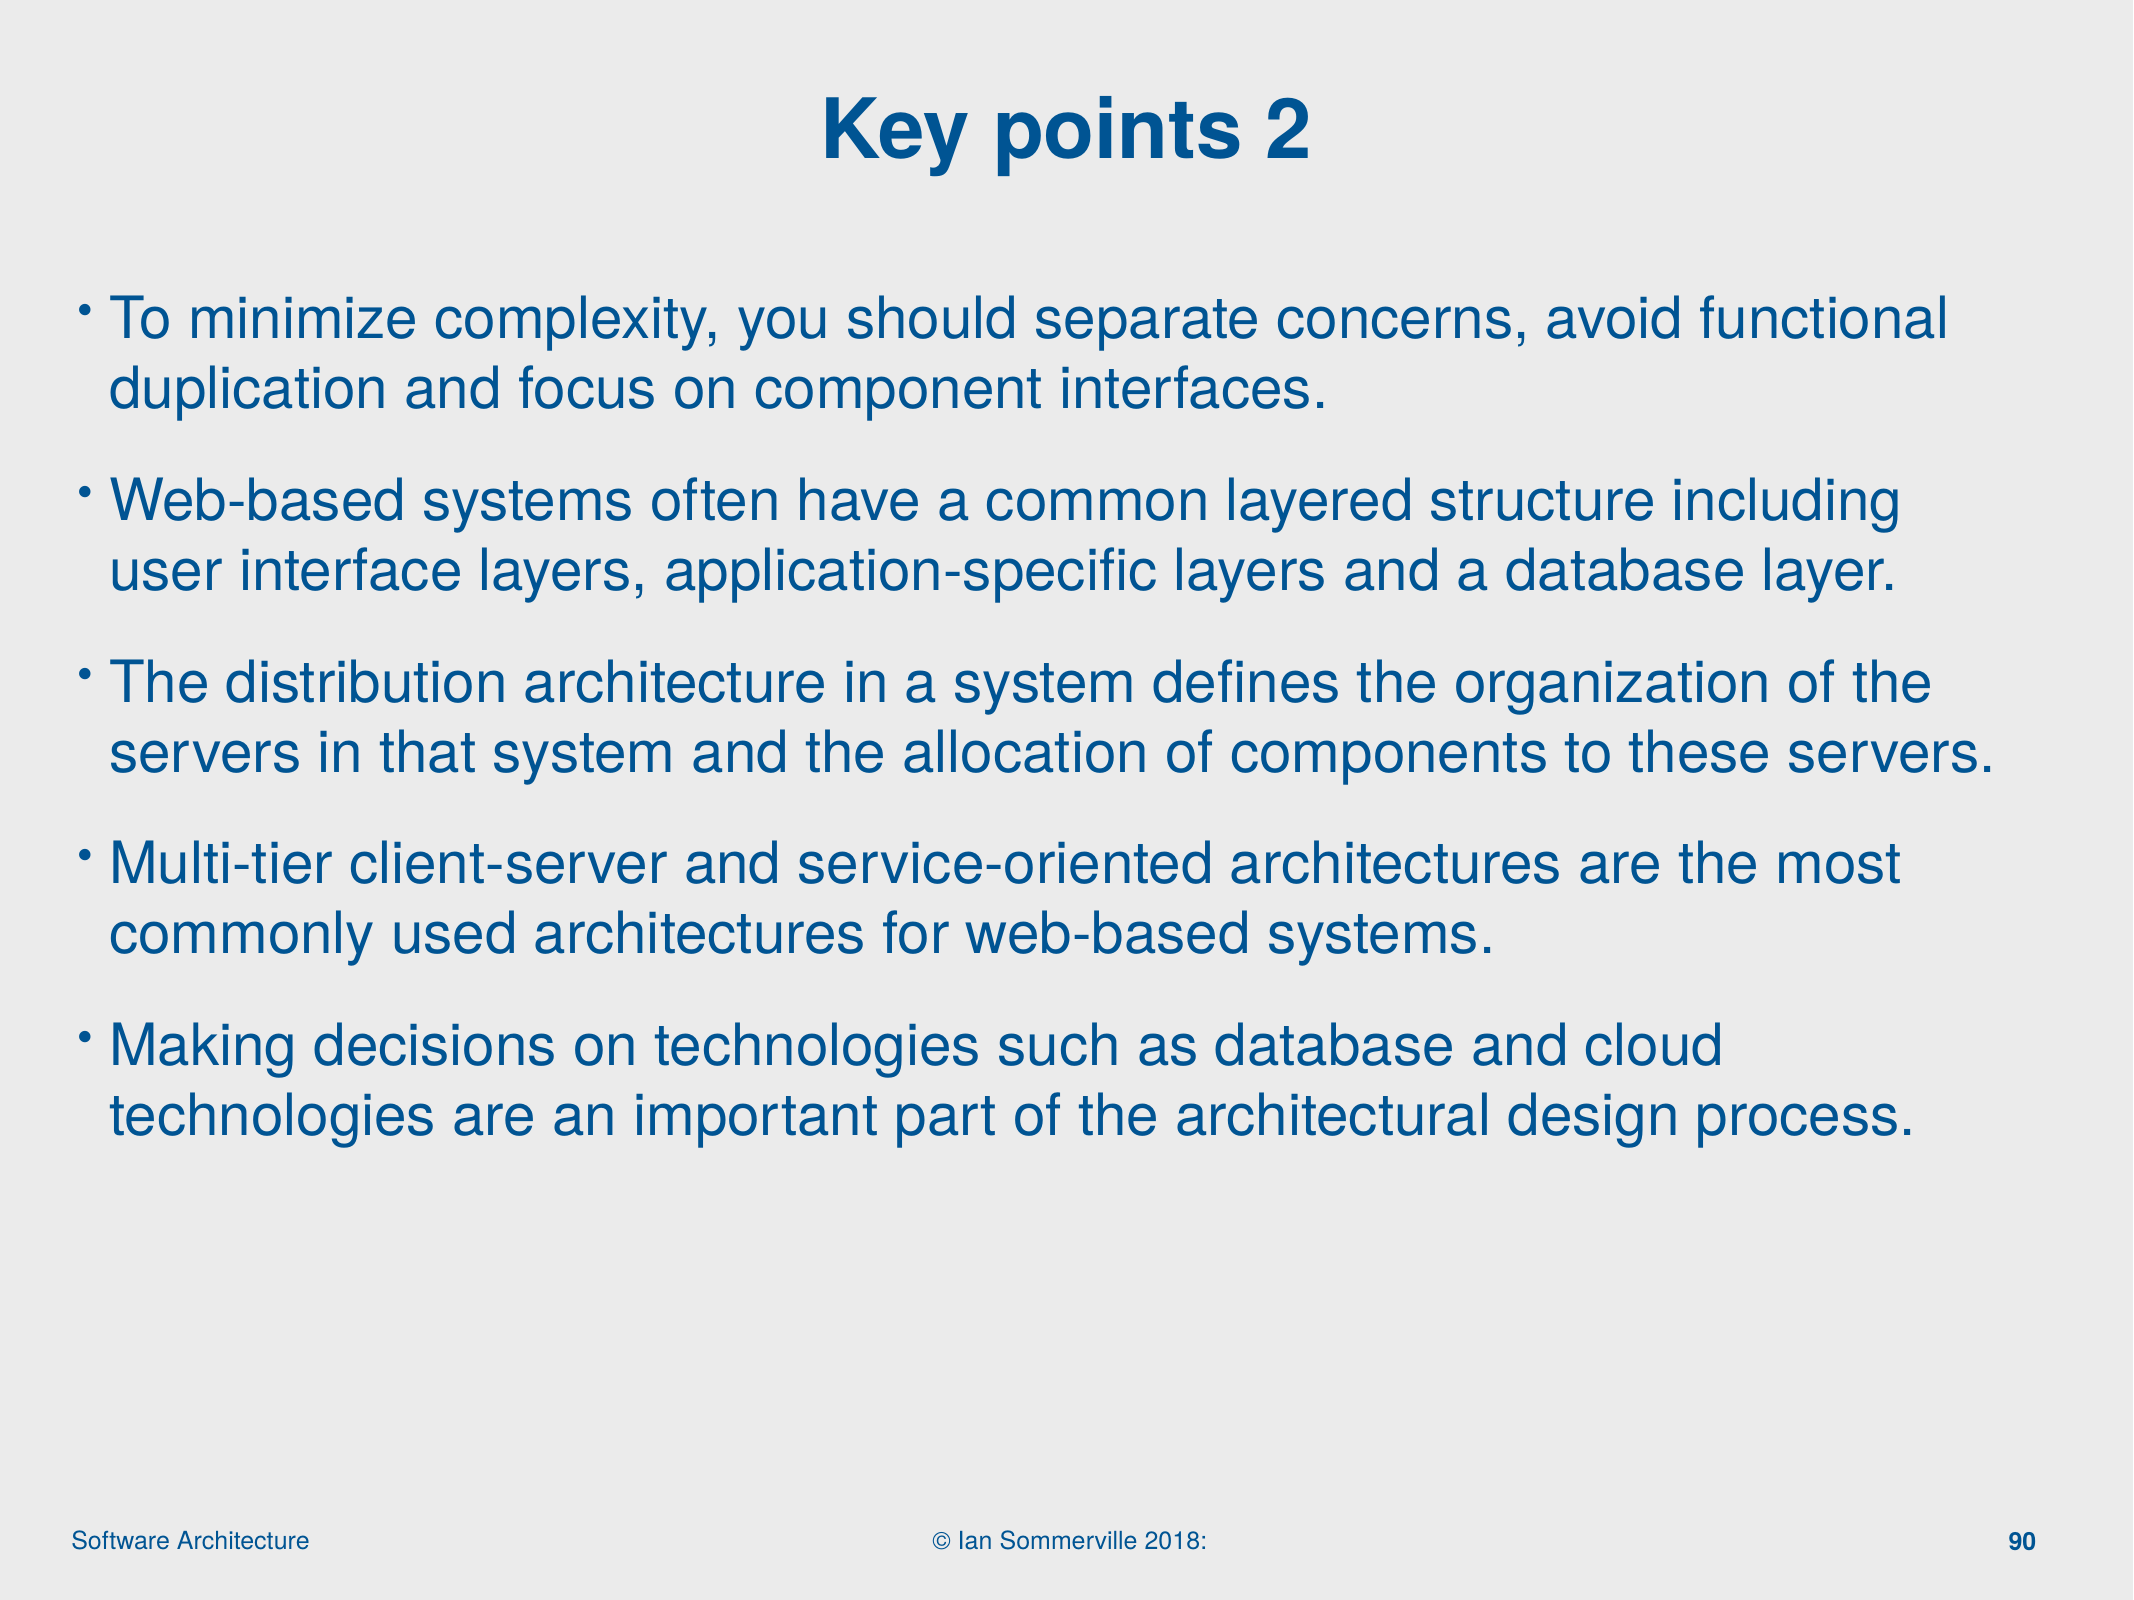

# Key points 2
To minimize complexity, you should separate concerns, avoid functional duplication and focus on component interfaces.
Web-based systems often have a common layered structure including user interface layers, application-specific layers and a database layer.
The distribution architecture in a system defines the organization of the servers in that system and the allocation of components to these servers.
Multi-tier client-server and service-oriented architectures are the most commonly used architectures for web-based systems.
Making decisions on technologies such as database and cloud technologies are an important part of the architectural design process.

90